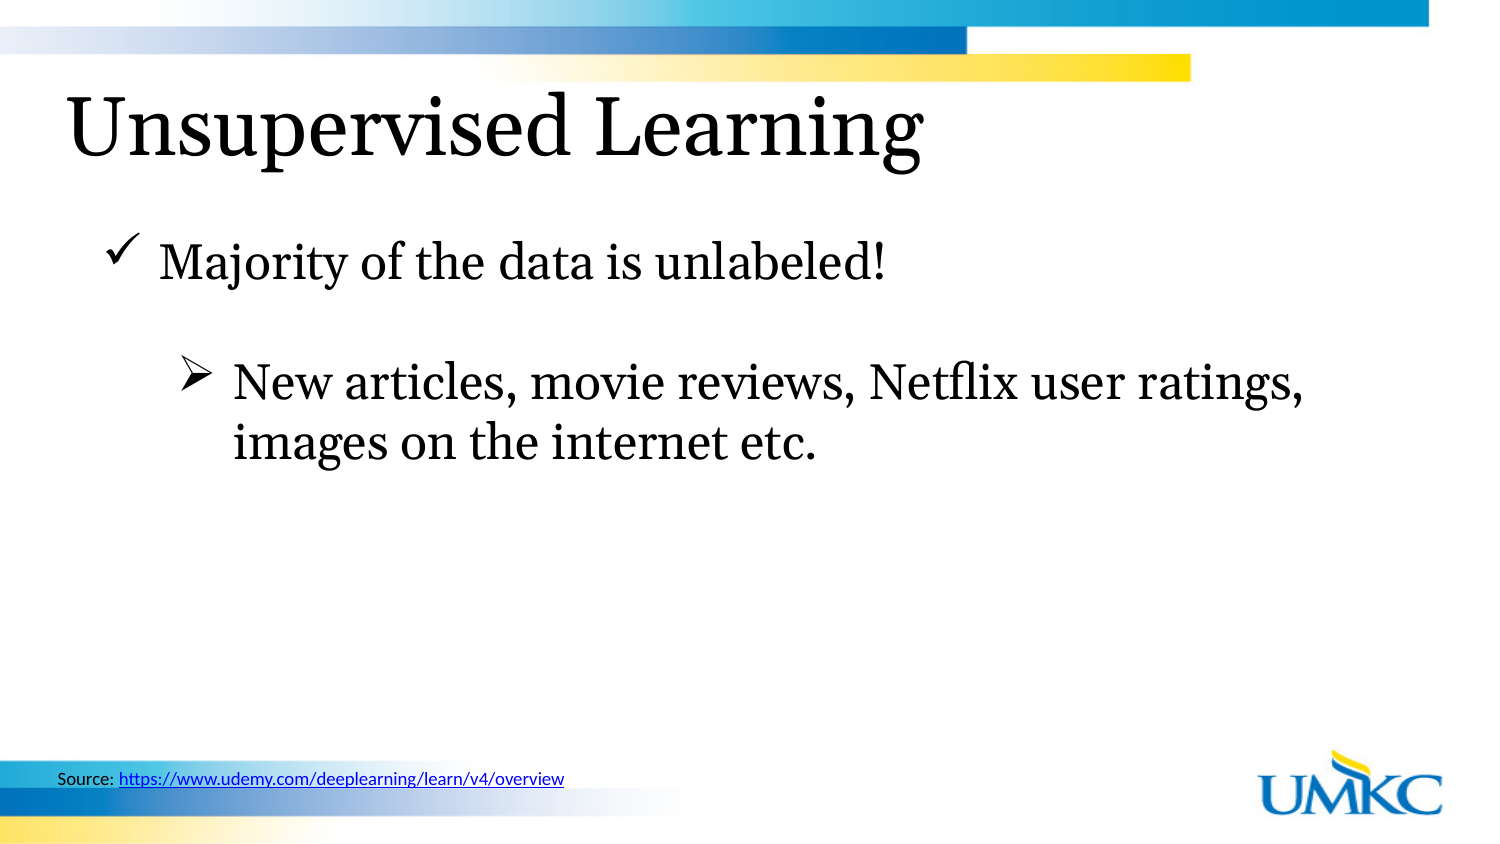

Unsupervised Learning
Majority of the data is unlabeled!

New articles, movie reviews, Netflix user ratings, images on the internet etc.

Source: https://www.udemy.com/deeplearning/learn/v4/overview